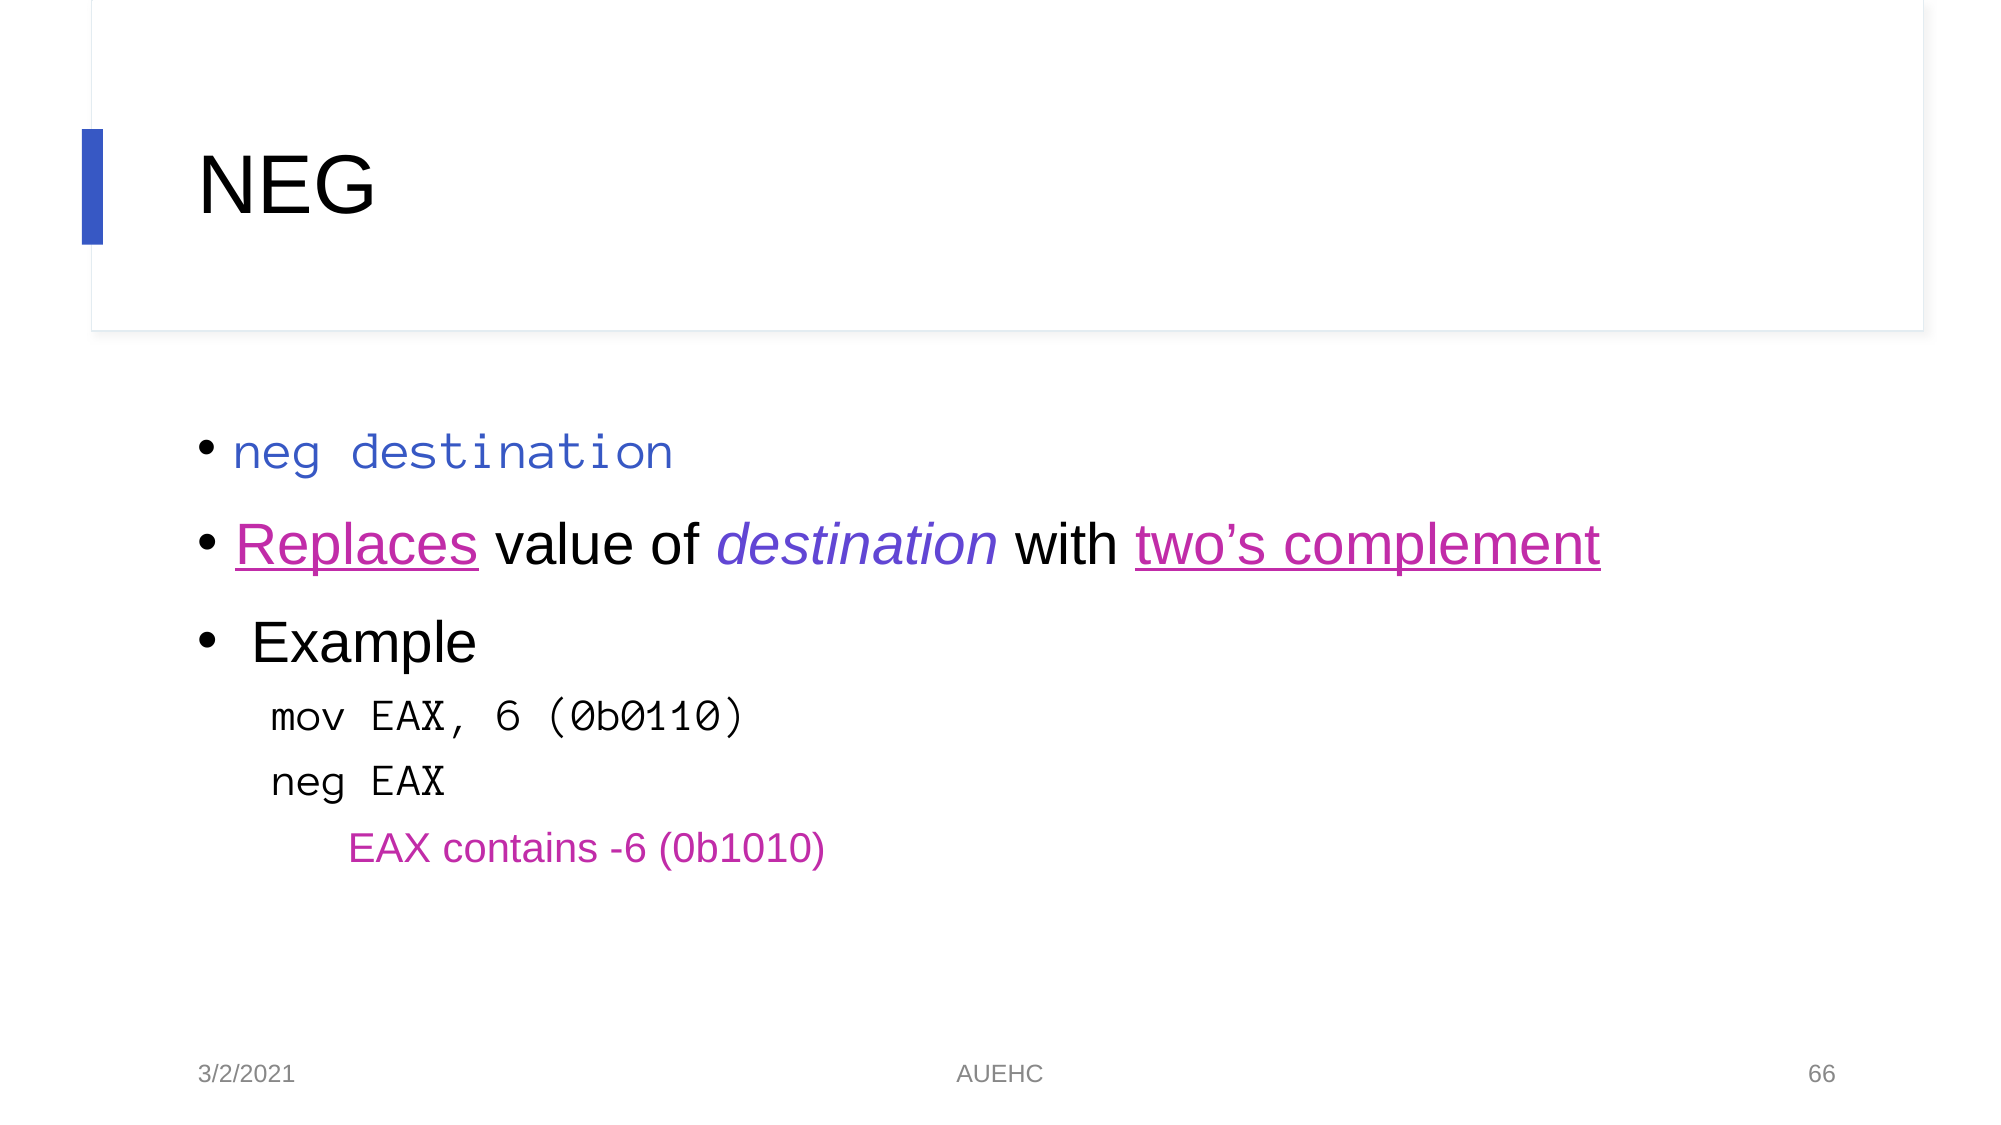

# NEG
neg destination
Replaces value of destination with two’s complement
 Example
mov EAX, 6 (0b0110)
neg EAX
EAX contains -6 (0b1010)
3/2/2021
AUEHC
66